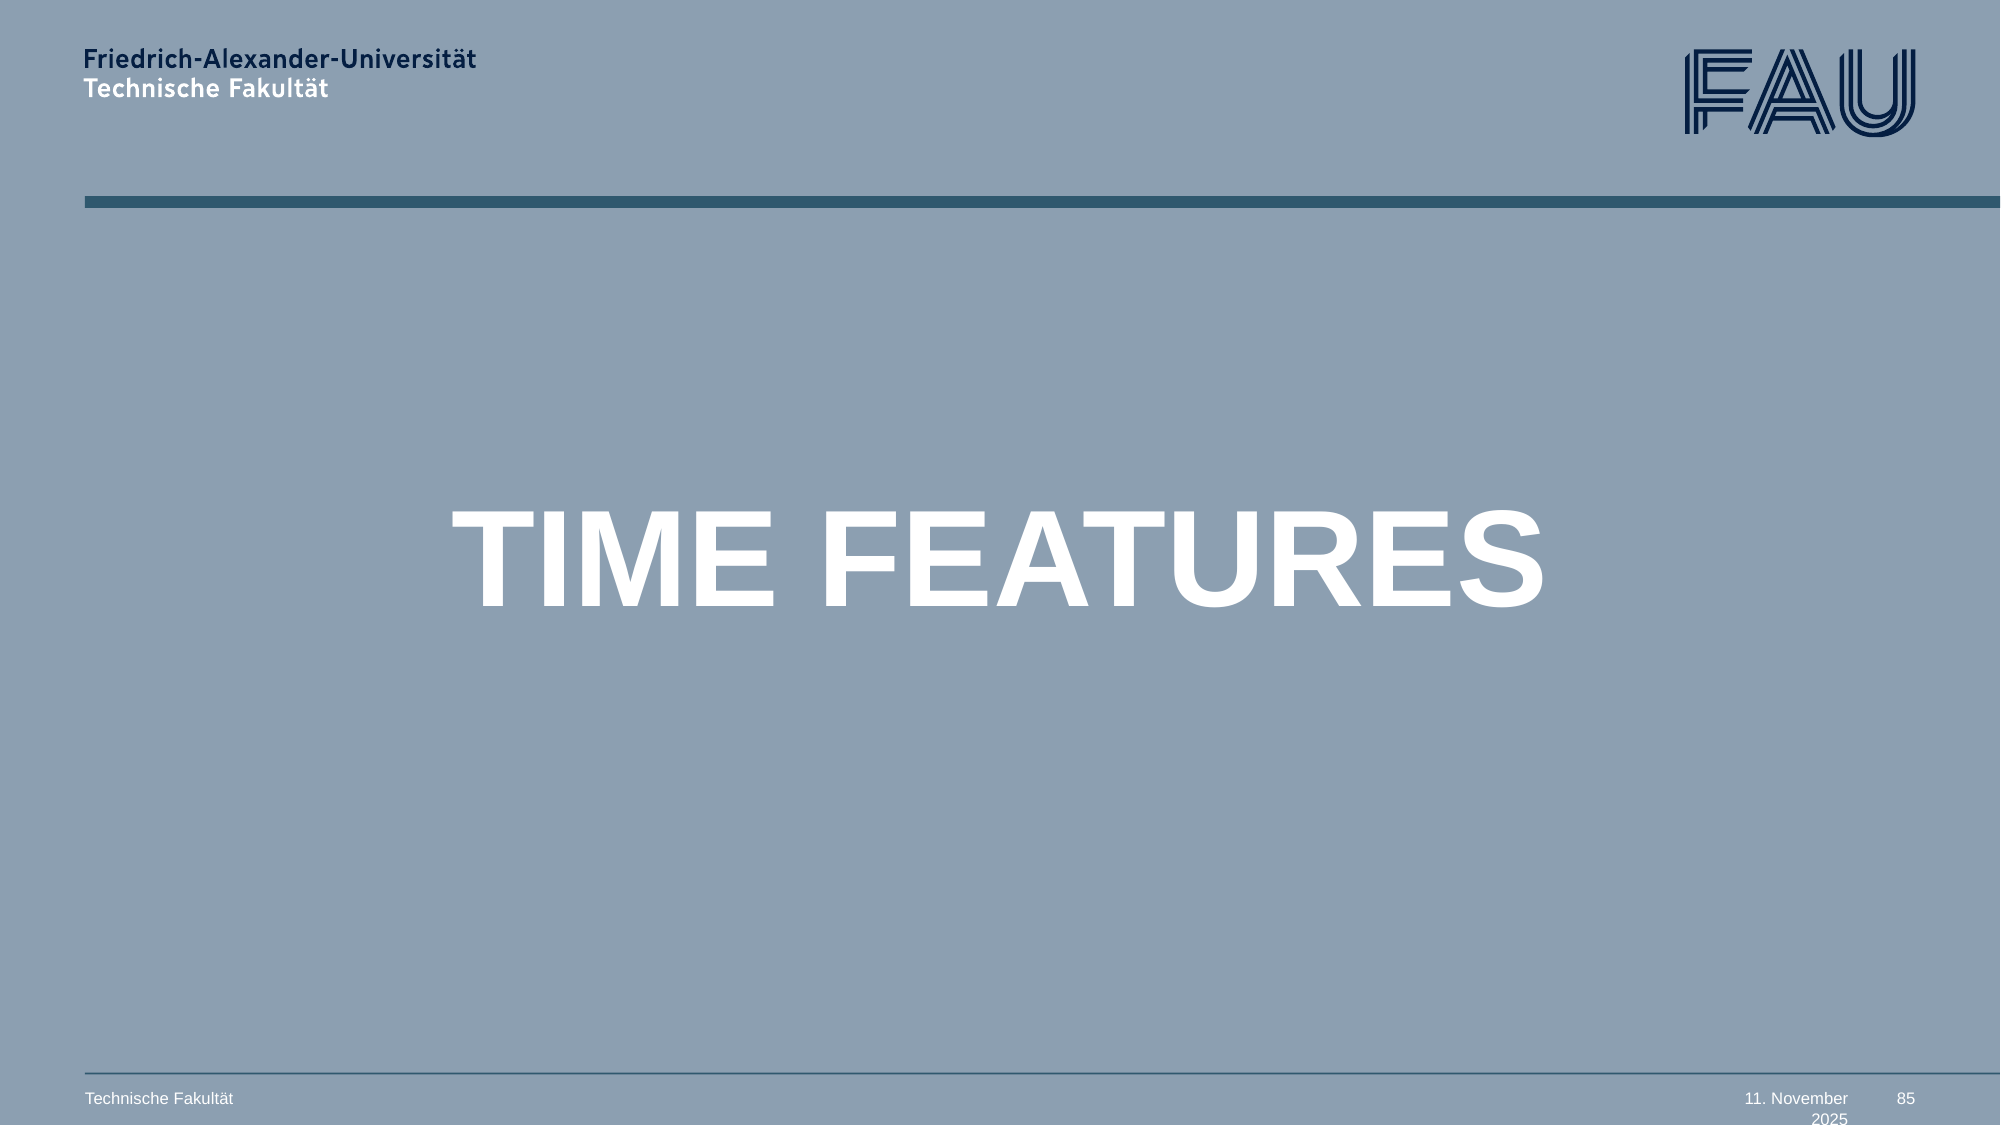

# TIME FEATURES
Technische Fakultät
11. November 2025
85